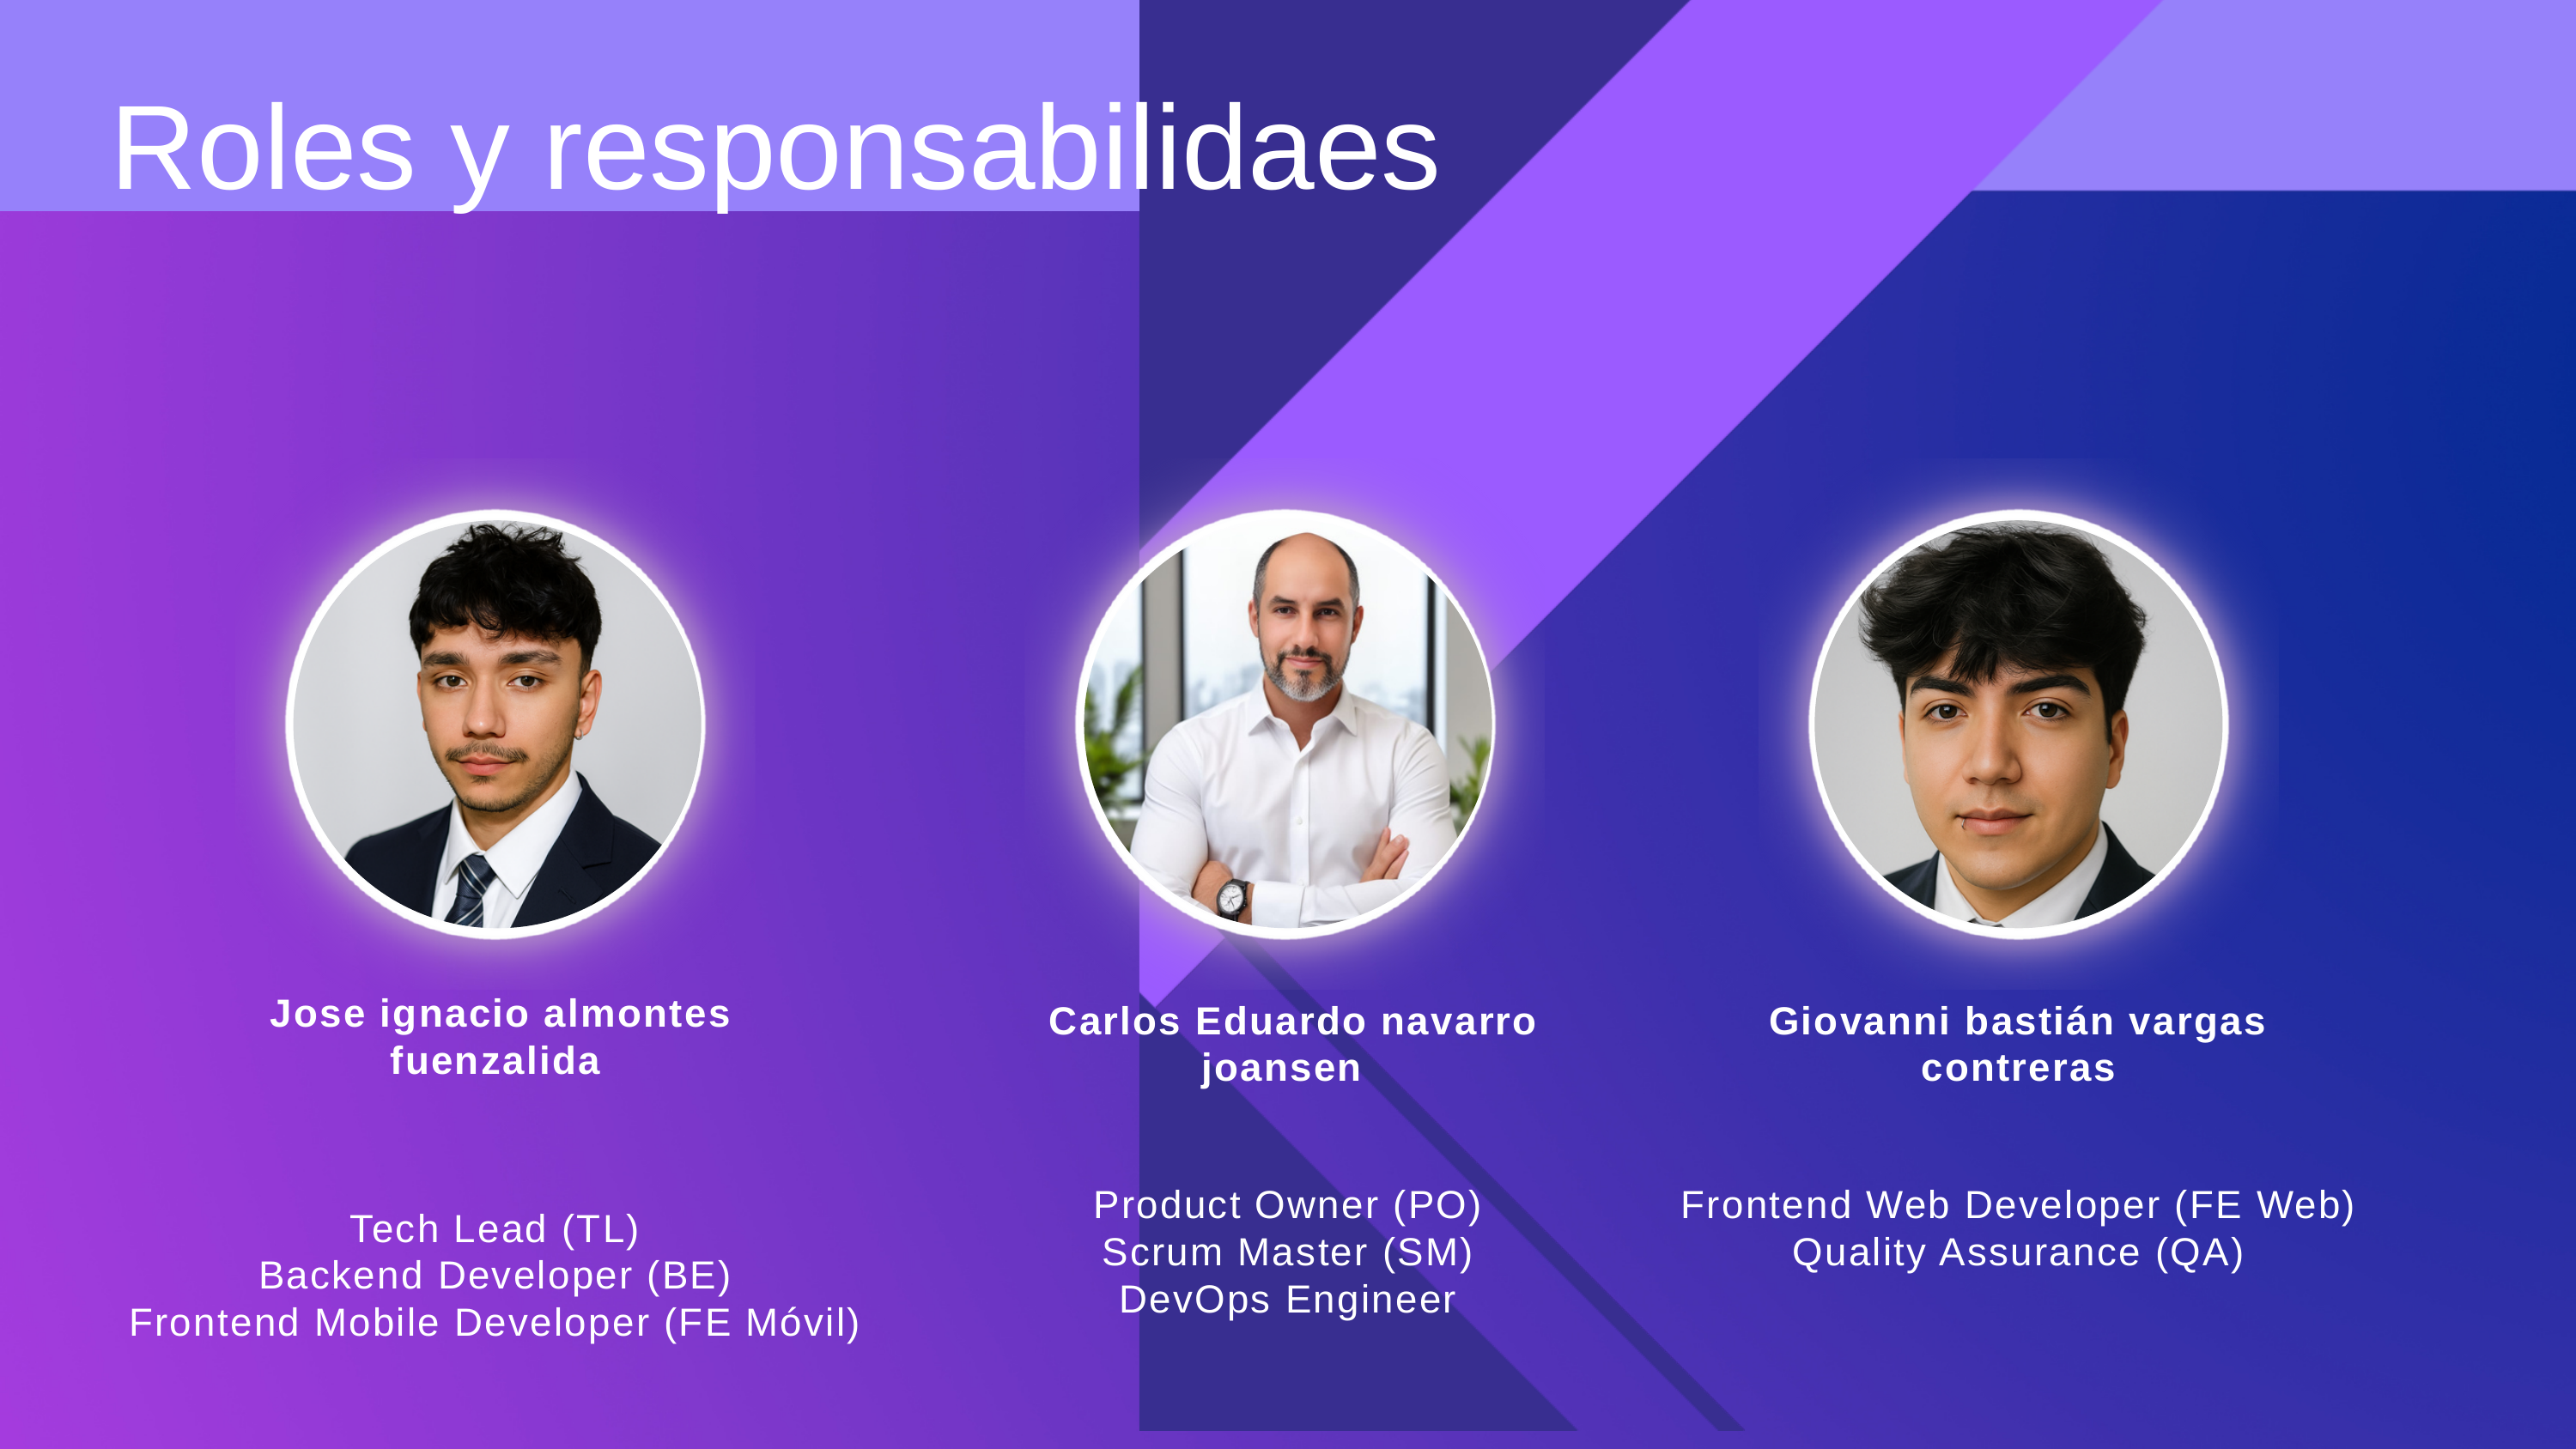

Roles y responsabilidaes

 Jose ignacio almontes fuenzalida
 Carlos Eduardo navarro joansen
Giovanni bastián vargas contreras
Product Owner (PO)
Scrum Master (SM)
DevOps Engineer
Frontend Web Developer (FE Web)
Quality Assurance (QA)

Tech Lead (TL)
Backend Developer (BE)
Frontend Mobile Developer (FE Móvil)